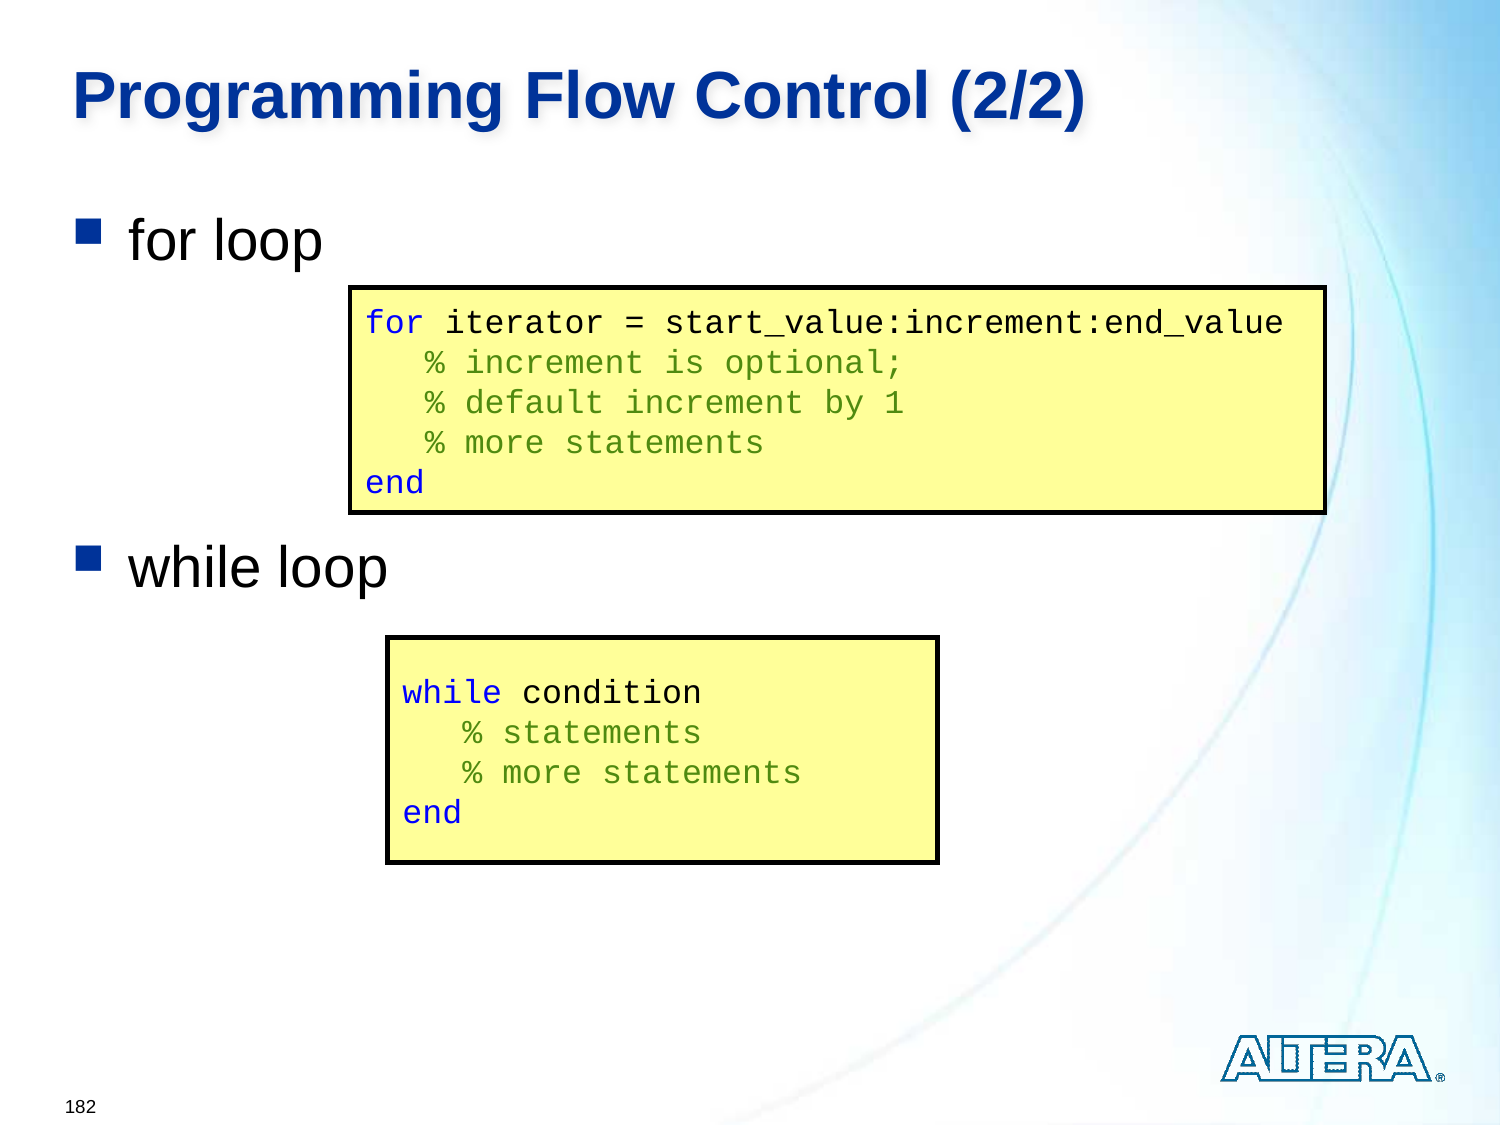

# Programming Flow Control (2/2)
for loop

while loop
for iterator = start_value:increment:end_value
   % increment is optional;
   % default increment by 1
   % more statements
end

while condition
   % statements
   % more statements
end